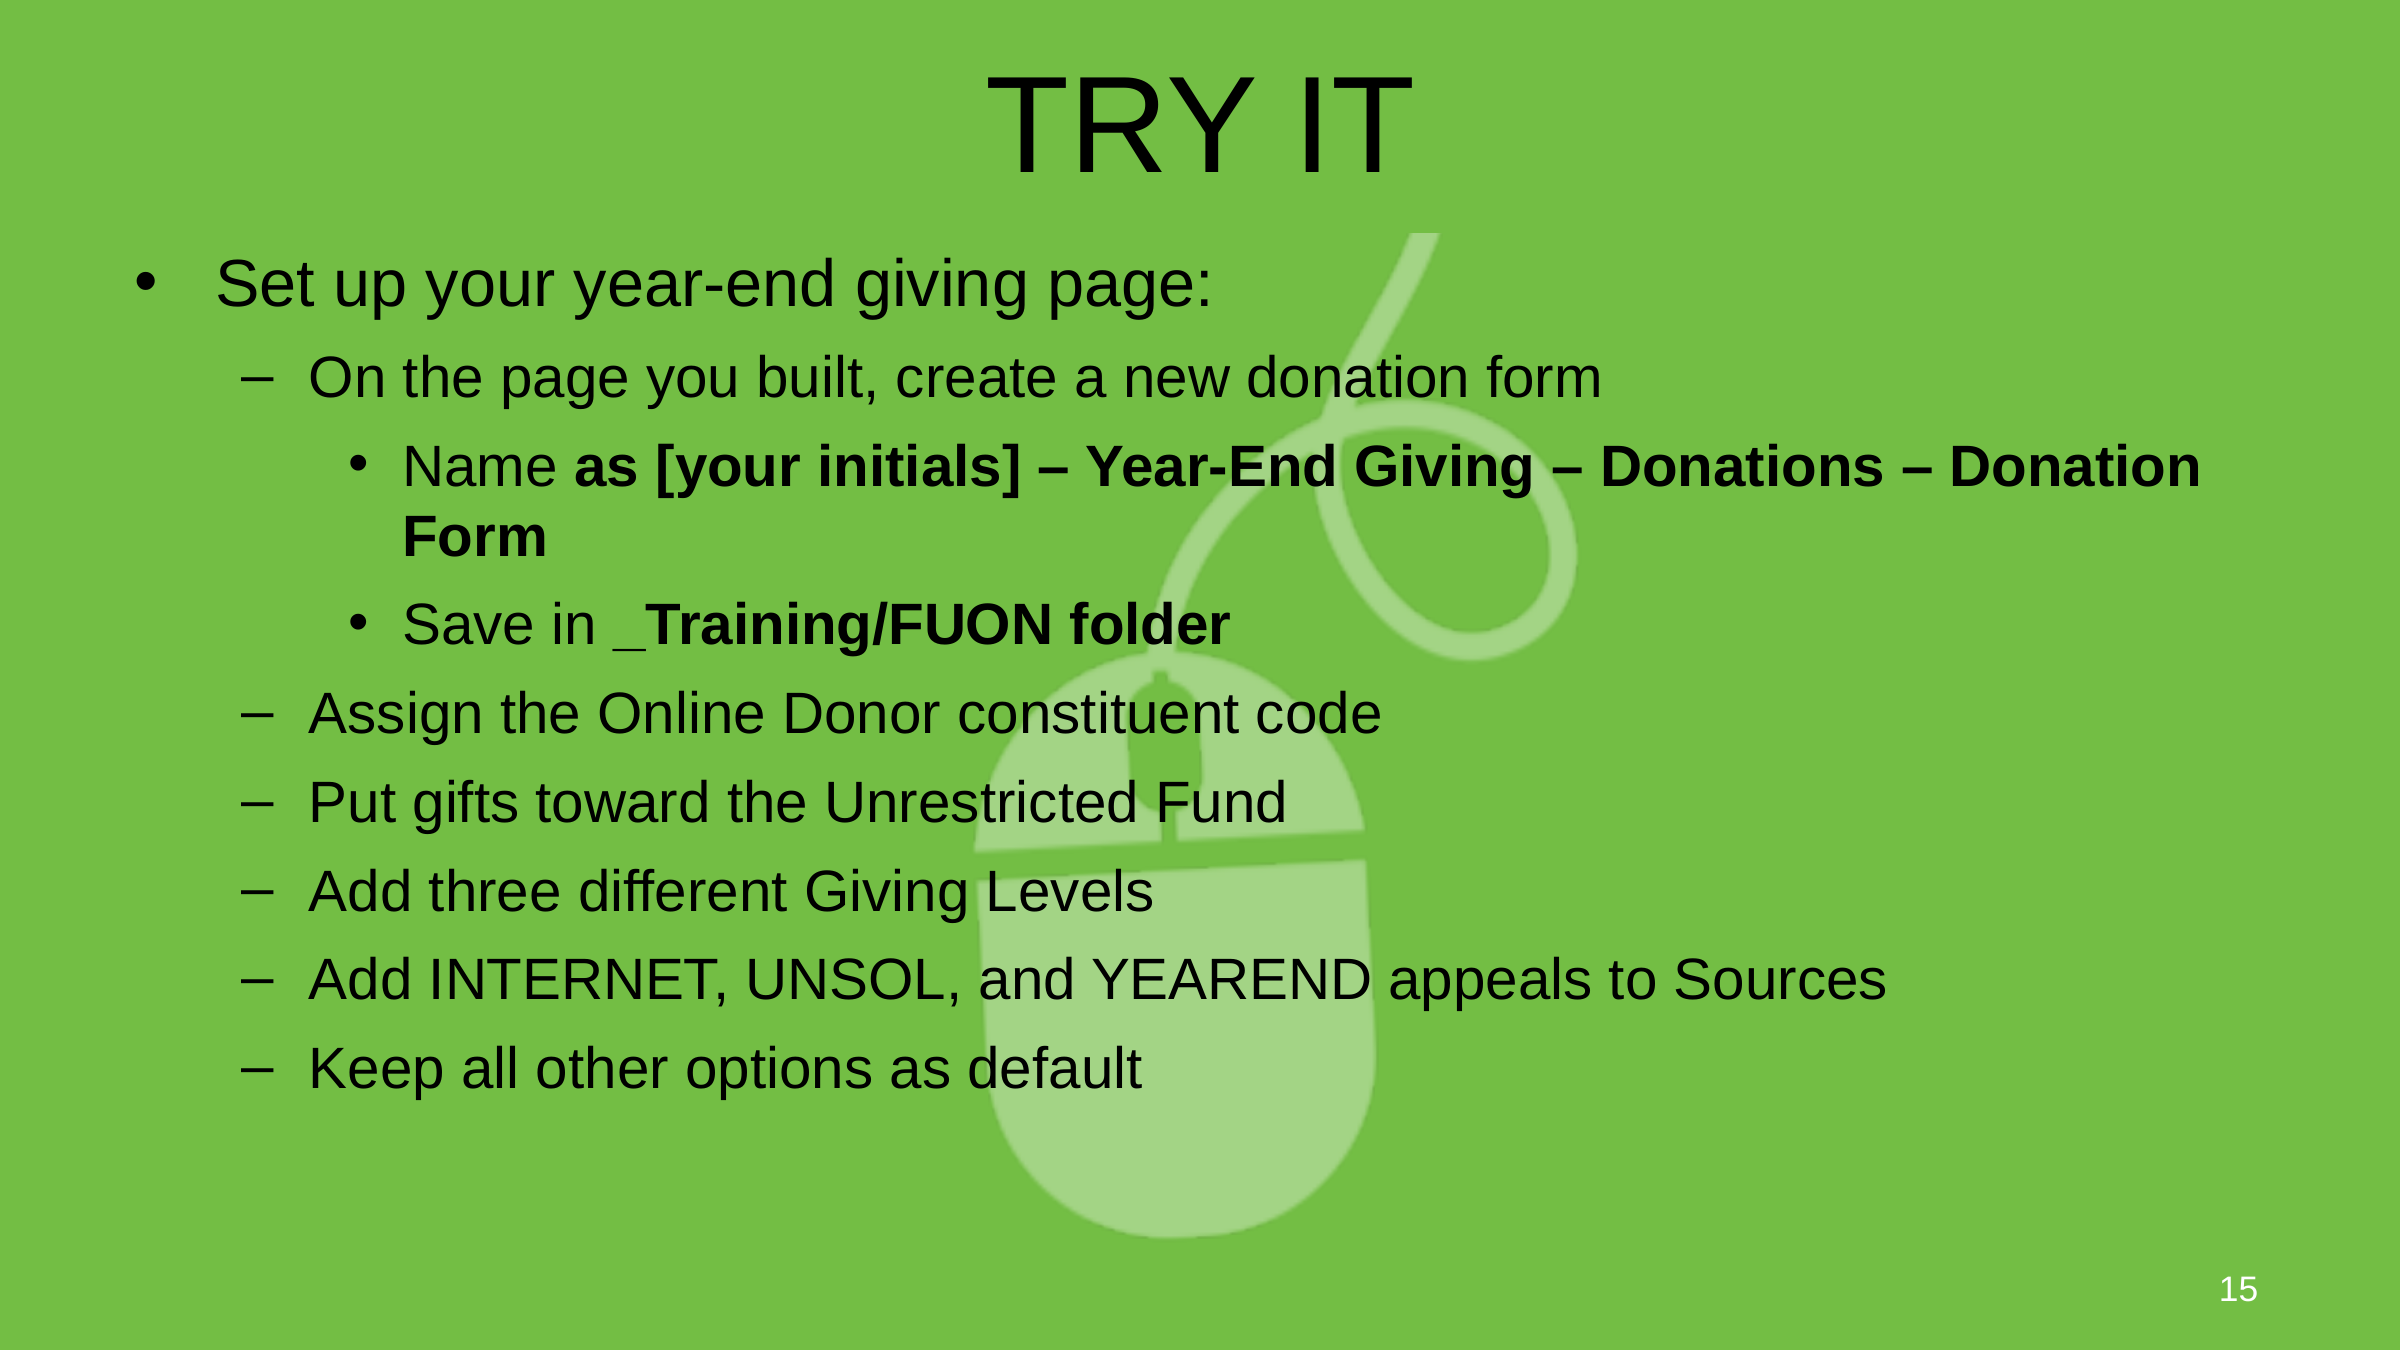

# Try it
Set up your year-end giving page:
On the page you built, create a new donation form
Name as [your initials] – Year-End Giving – Donations – Donation Form
Save in _Training/FUON folder
Assign the Online Donor constituent code
Put gifts toward the Unrestricted Fund
Add three different Giving Levels
Add INTERNET, UNSOL, and YEAREND appeals to Sources
Keep all other options as default

15